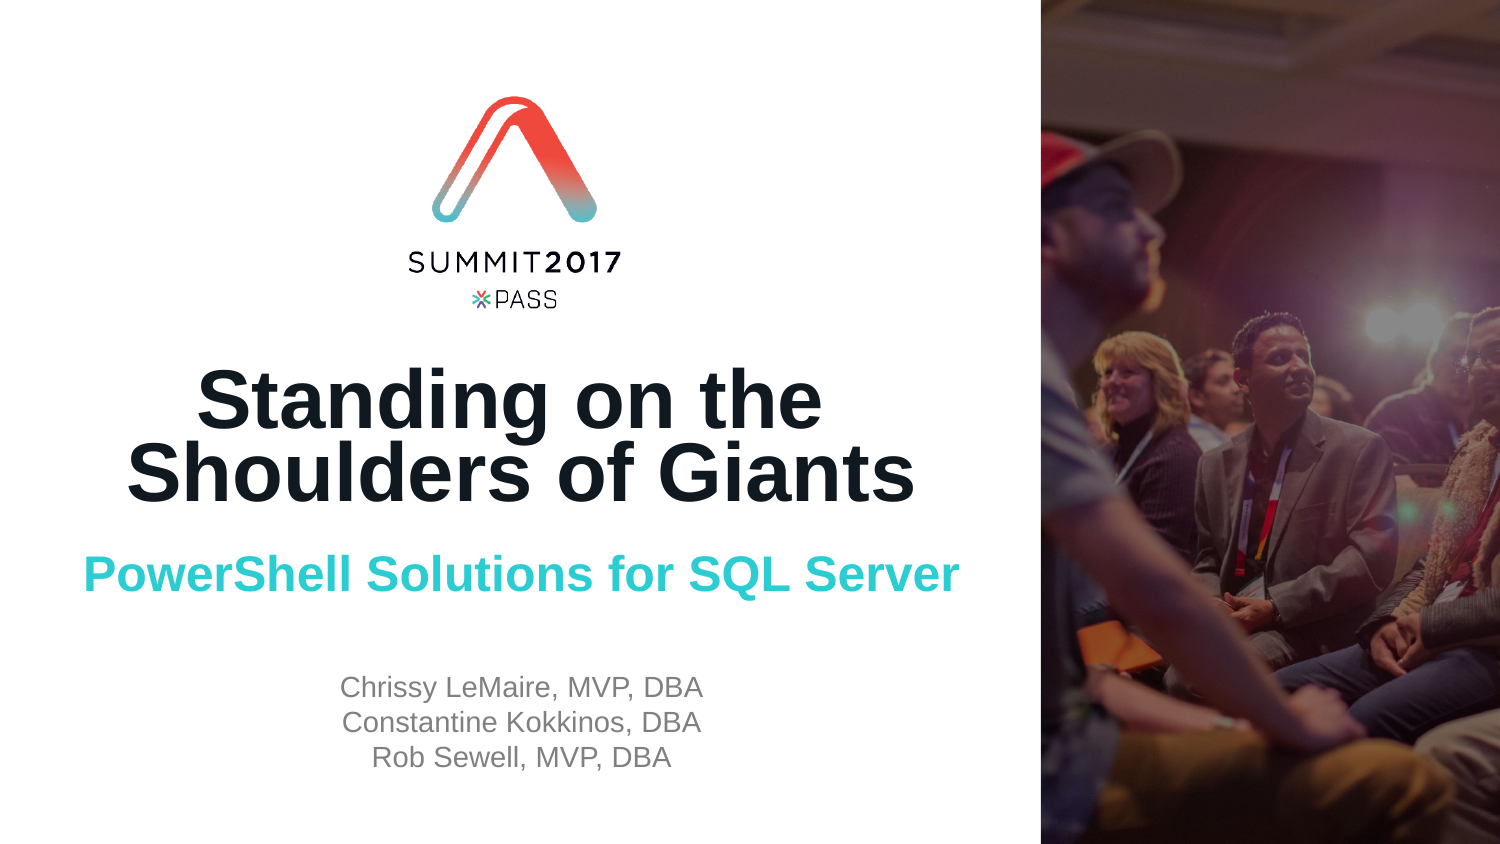

Standing on the
Shoulders of Giants
PowerShell Solutions for SQL Server
Chrissy LeMaire, MVP, DBA
Constantine Kokkinos, DBA
Rob Sewell, MVP, DBA